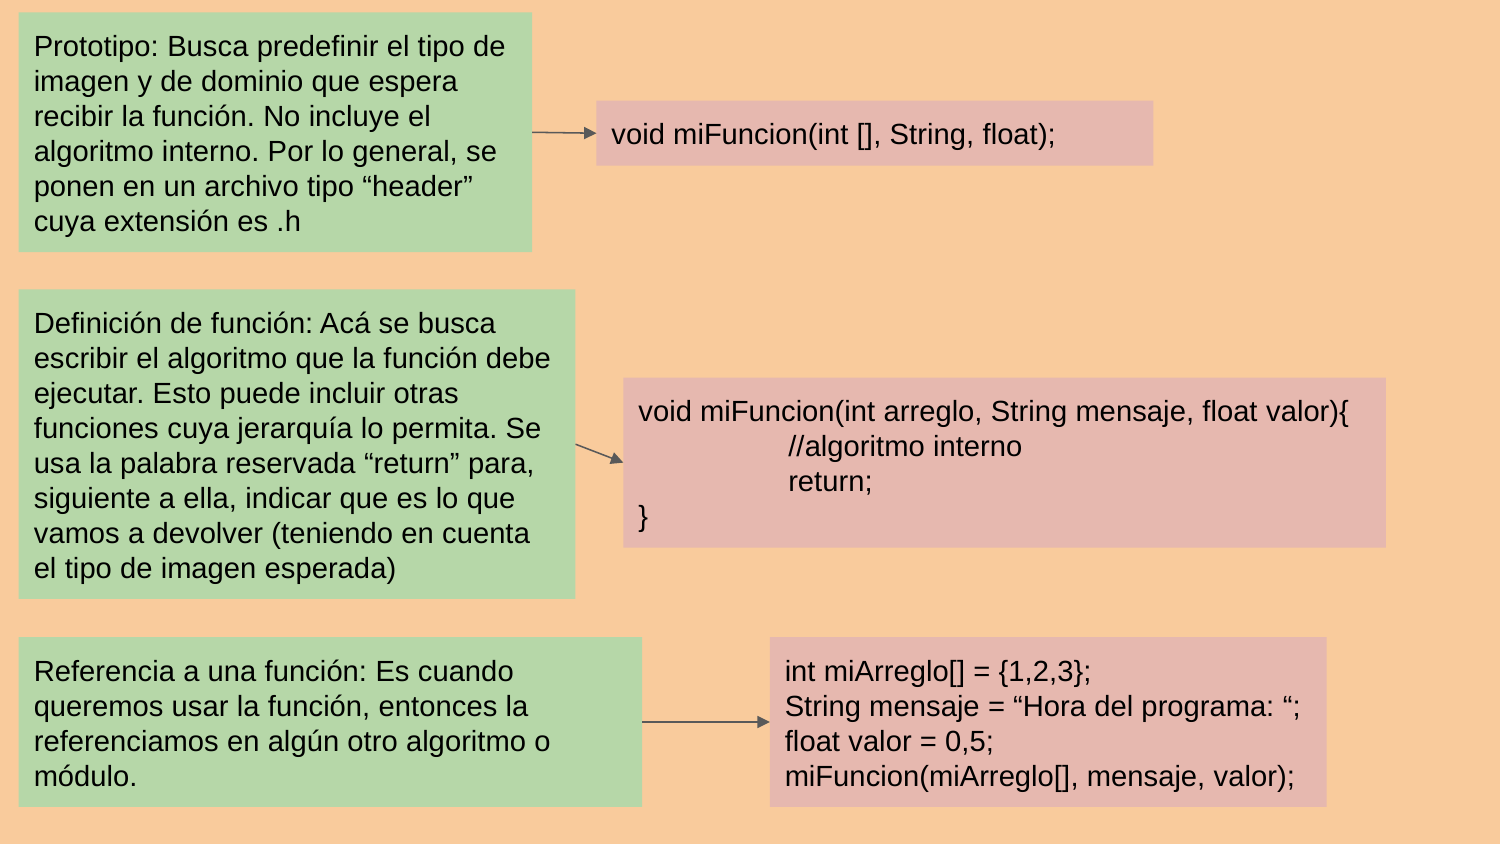

Prototipo: Busca predefinir el tipo de imagen y de dominio que espera recibir la función. No incluye el algoritmo interno. Por lo general, se ponen en un archivo tipo “header” cuya extensión es .h
void miFuncion(int [], String, float);
Definición de función: Acá se busca escribir el algoritmo que la función debe ejecutar. Esto puede incluir otras funciones cuya jerarquía lo permita. Se usa la palabra reservada “return” para, siguiente a ella, indicar que es lo que vamos a devolver (teniendo en cuenta el tipo de imagen esperada)
void miFuncion(int arreglo, String mensaje, float valor){
	//algoritmo interno
	return;
}
Referencia a una función: Es cuando queremos usar la función, entonces la referenciamos en algún otro algoritmo o módulo.
int miArreglo[] = {1,2,3};
String mensaje = “Hora del programa: “;
float valor = 0,5;
miFuncion(miArreglo[], mensaje, valor);